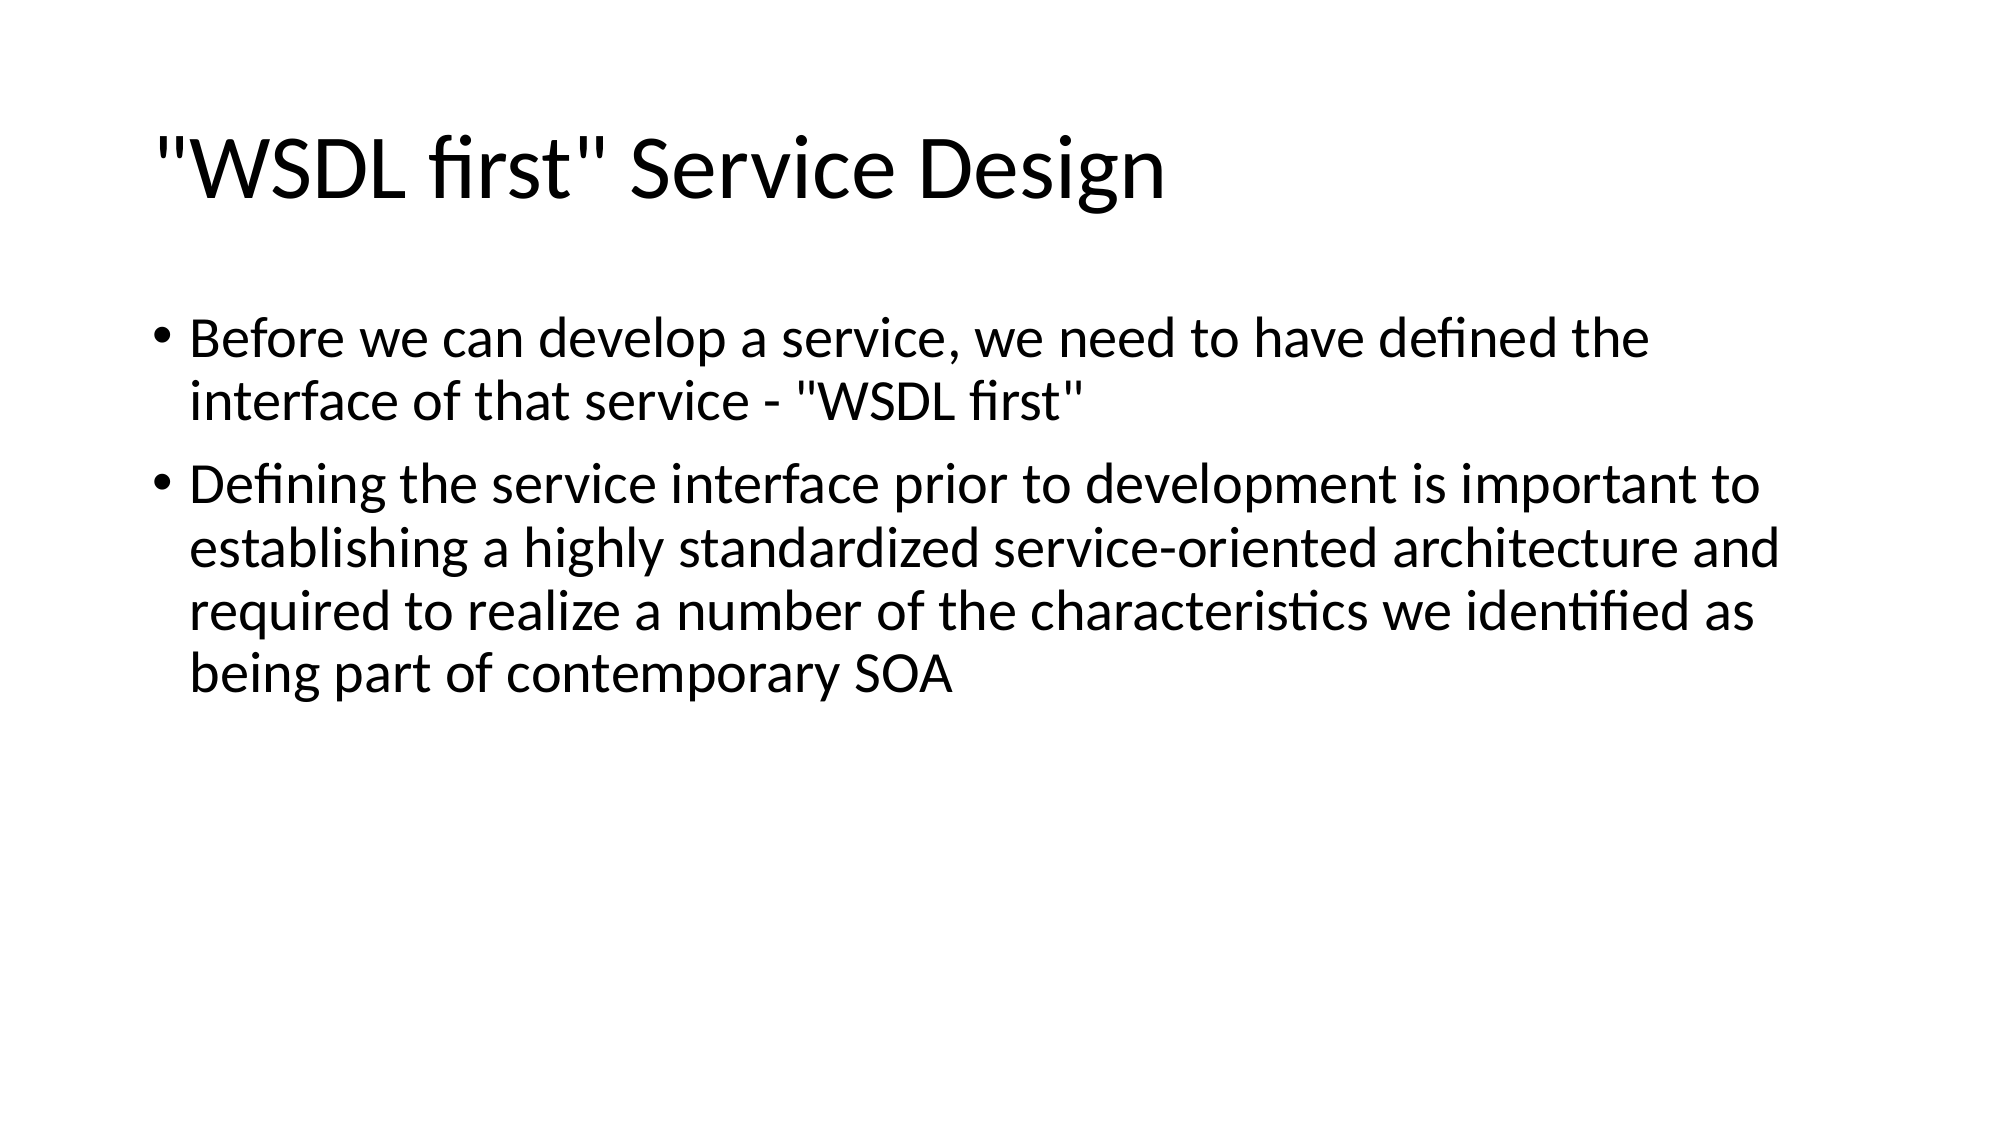

# "WSDL first" Service Design
Before we can develop a service, we need to have defined the interface of that service - "WSDL first"
Defining the service interface prior to development is important to establishing a highly standardized service-oriented architecture and required to realize a number of the characteristics we identified as being part of contemporary SOA